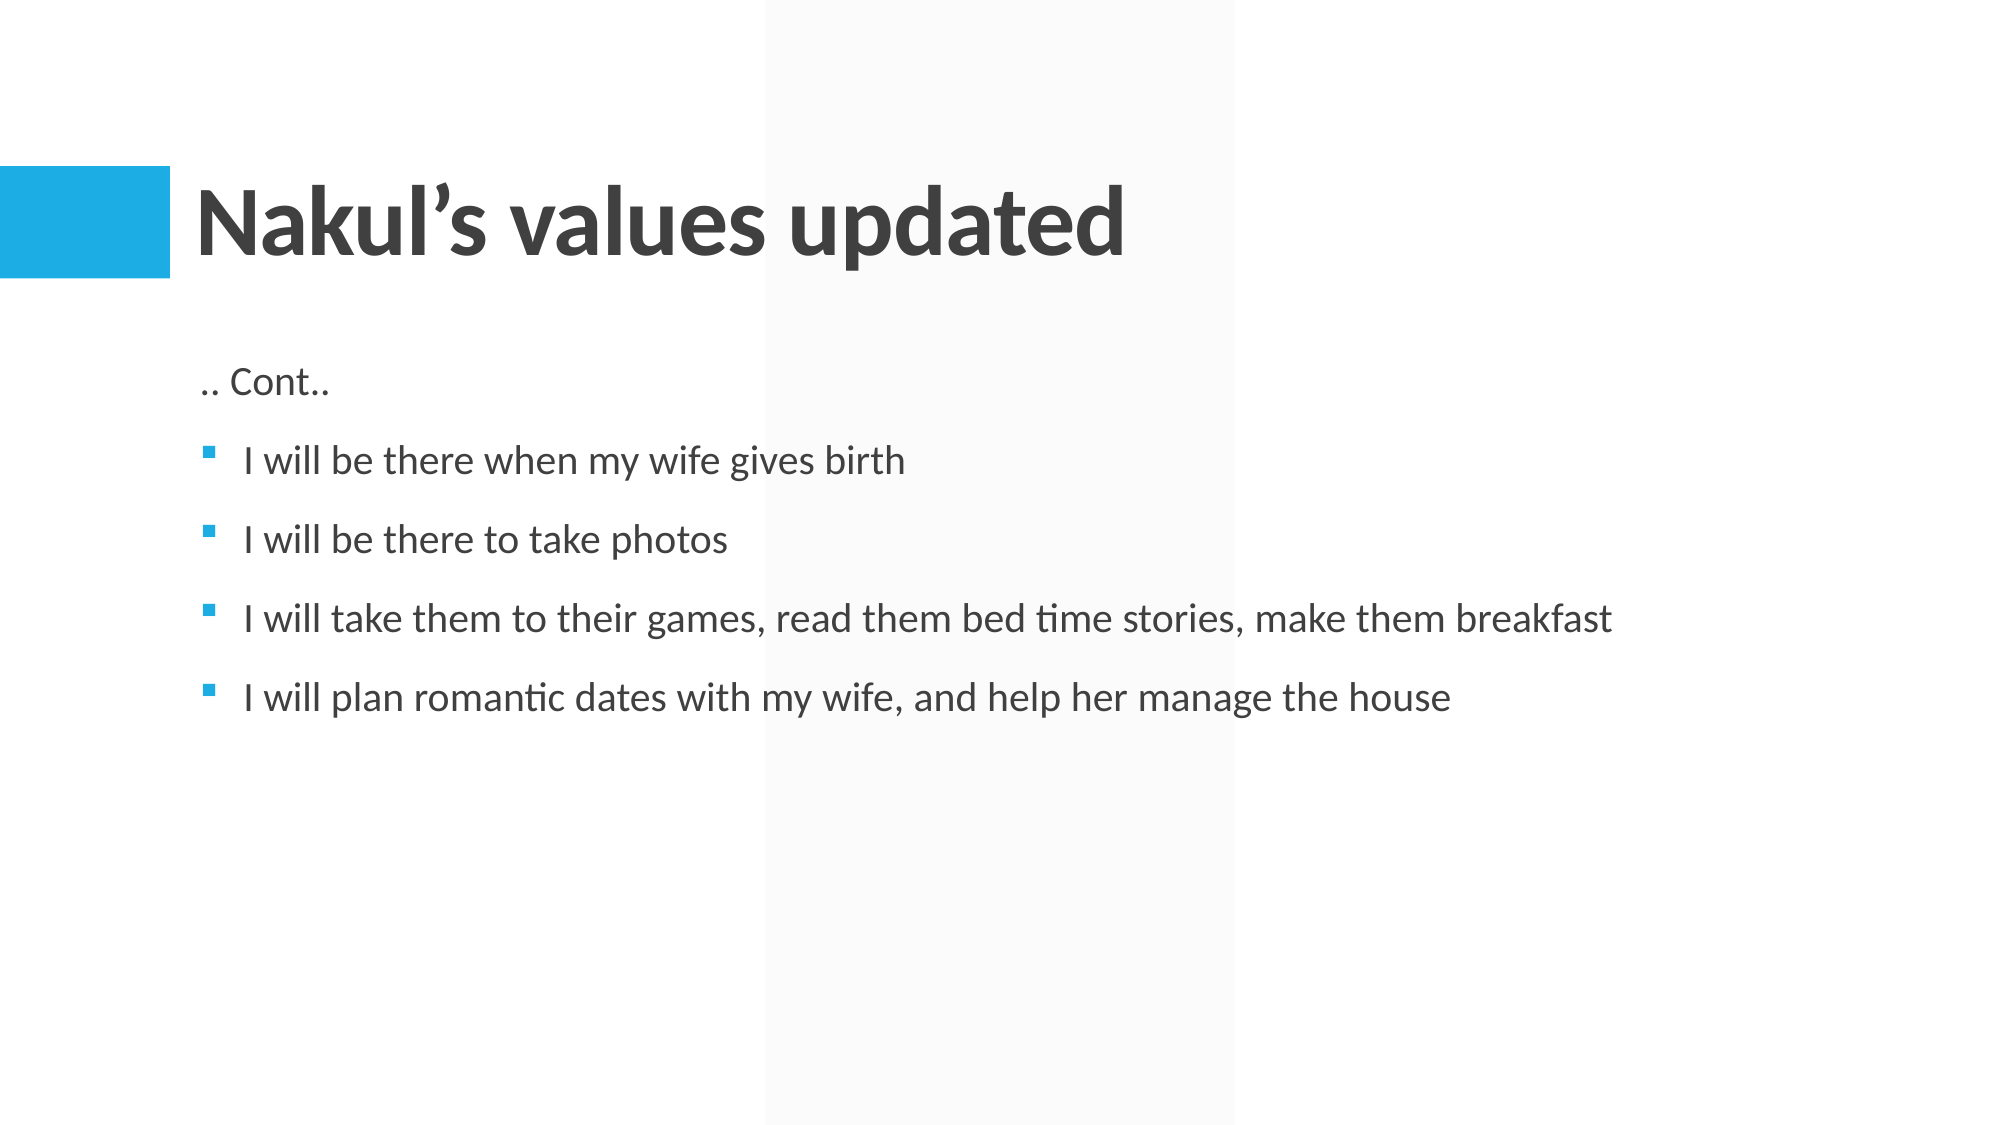

# Nakul’s values updated
.. Cont..
I will be there when my wife gives birth
I will be there to take photos
I will take them to their games, read them bed time stories, make them breakfast
I will plan romantic dates with my wife, and help her manage the house